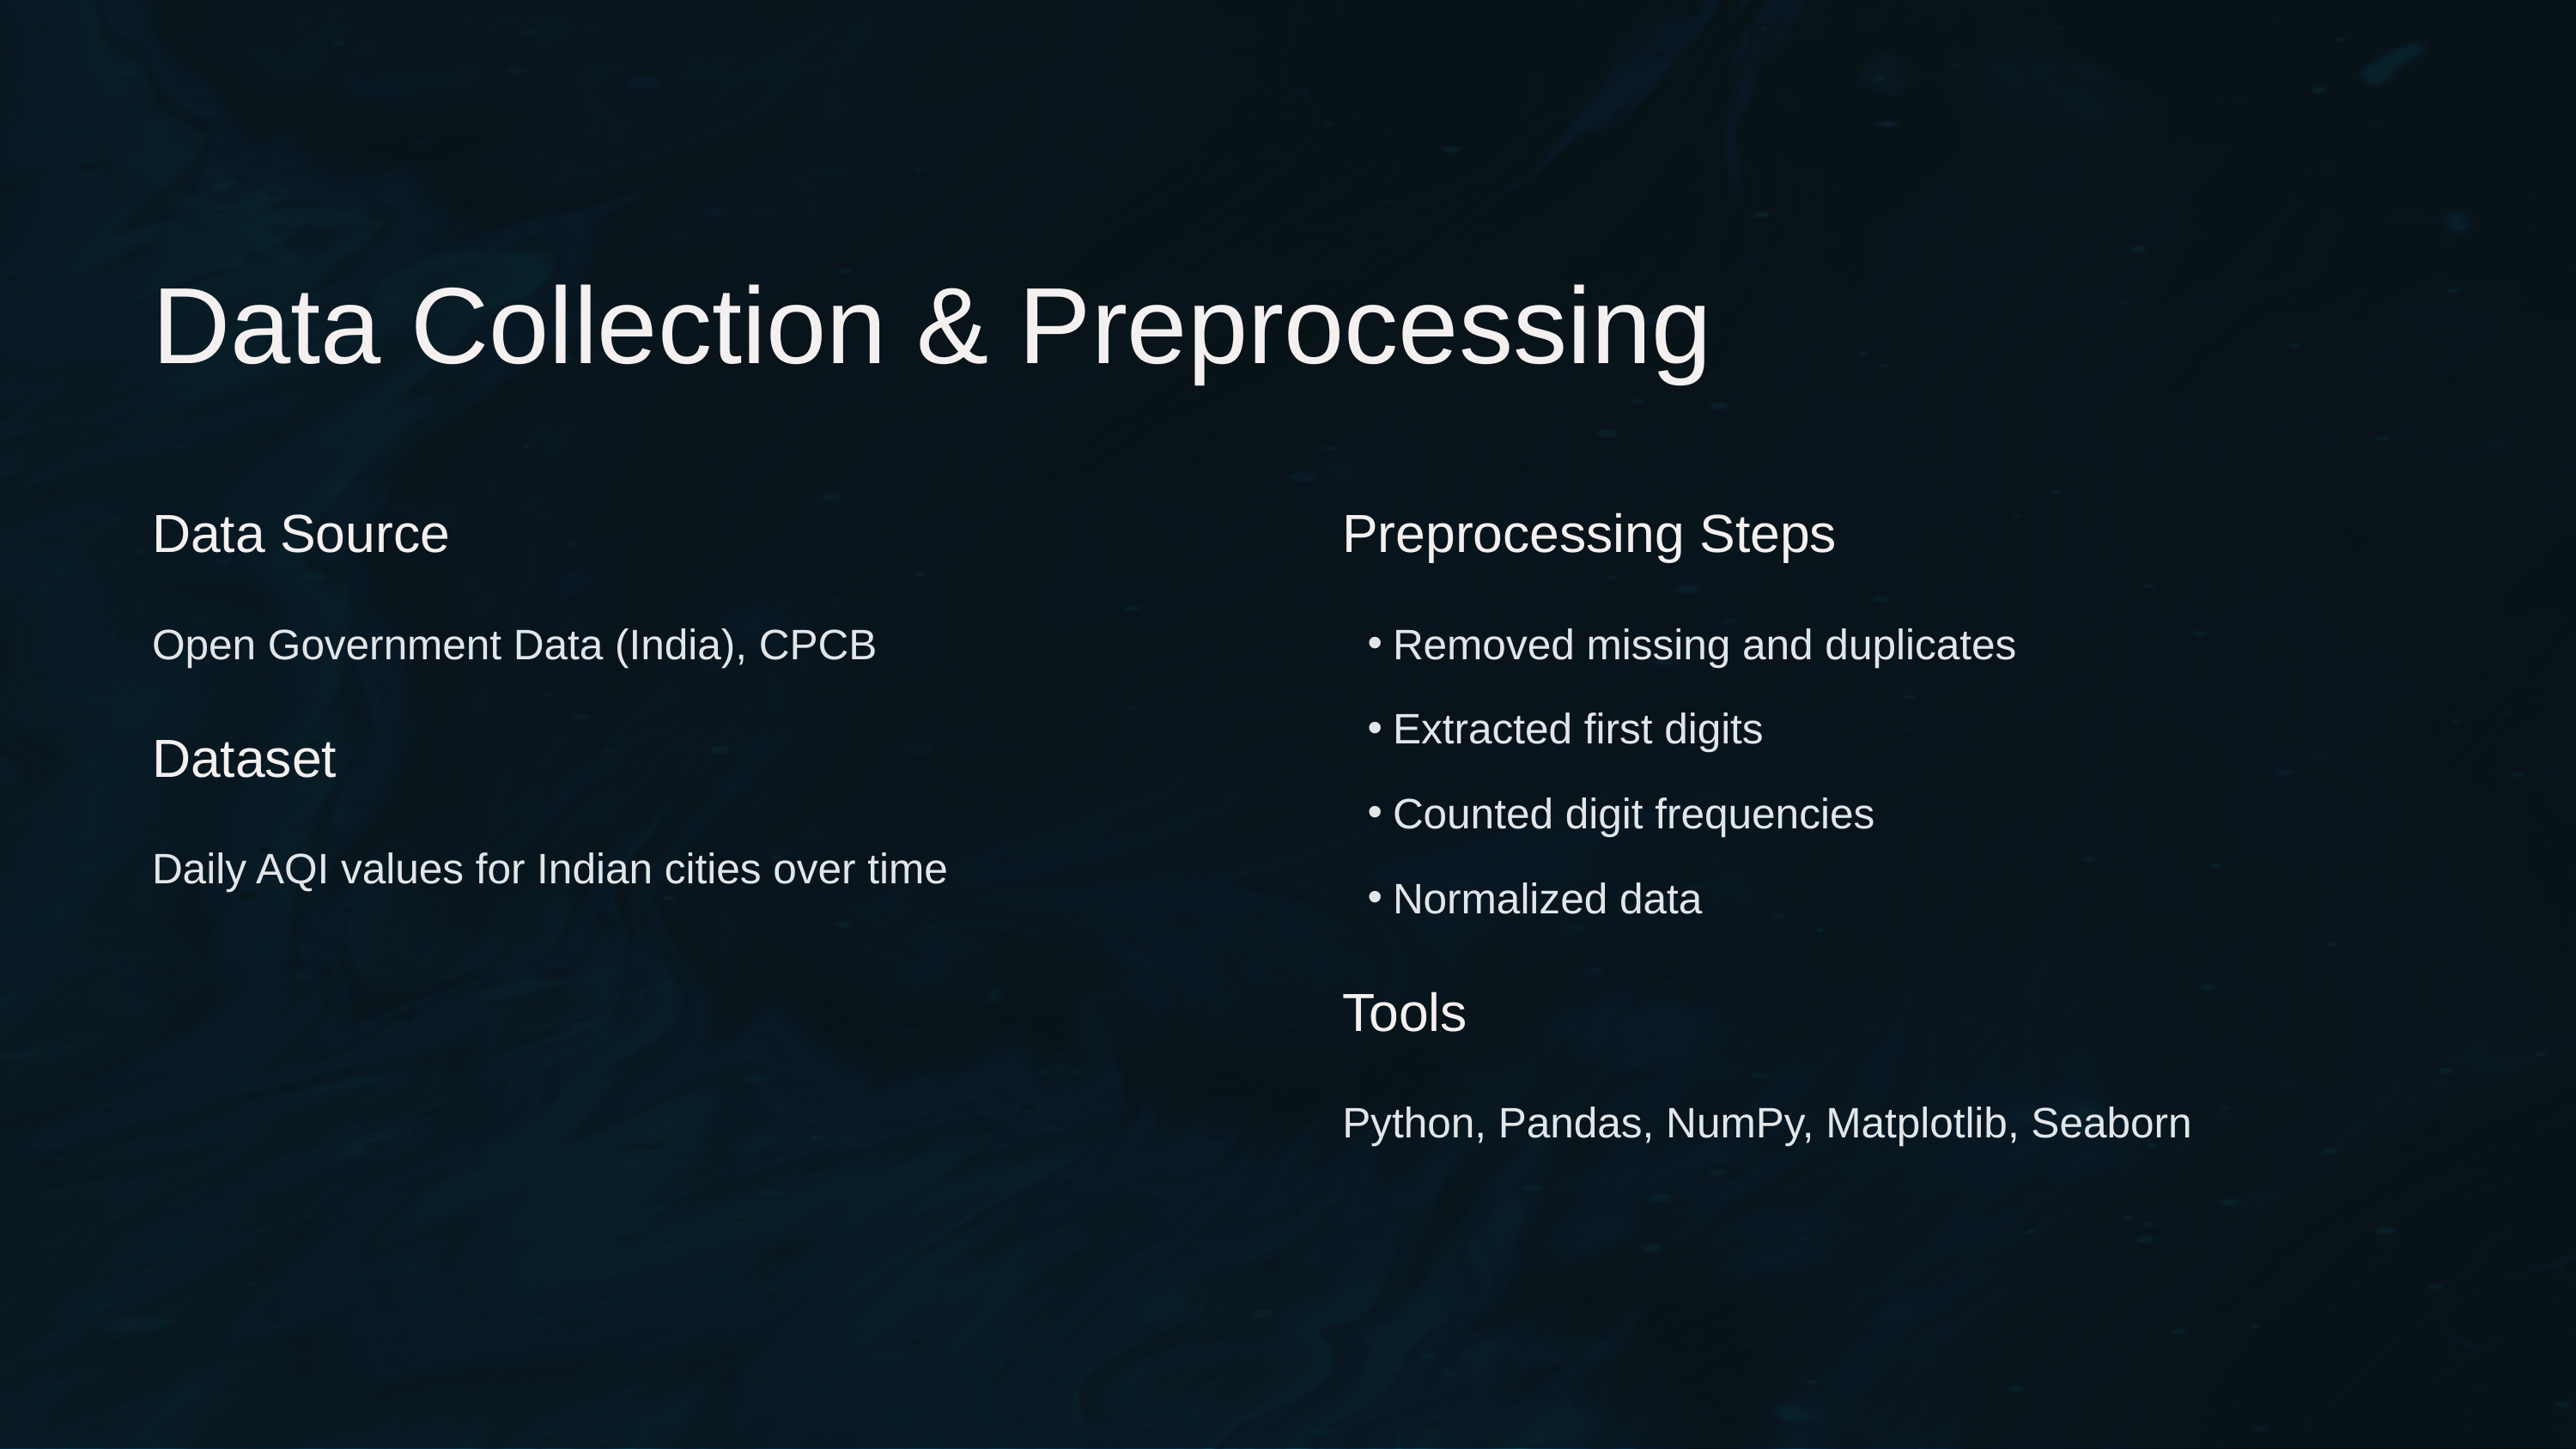

Data Collection & Preprocessing

Data Source

Preprocessing Steps

Open Government Data (India), CPCB

Removed missing and duplicates

Extracted first digits

Dataset

Counted digit frequencies

Daily AQI values for Indian cities over time

Normalized data

Tools

Python, Pandas, NumPy, Matplotlib, Seaborn